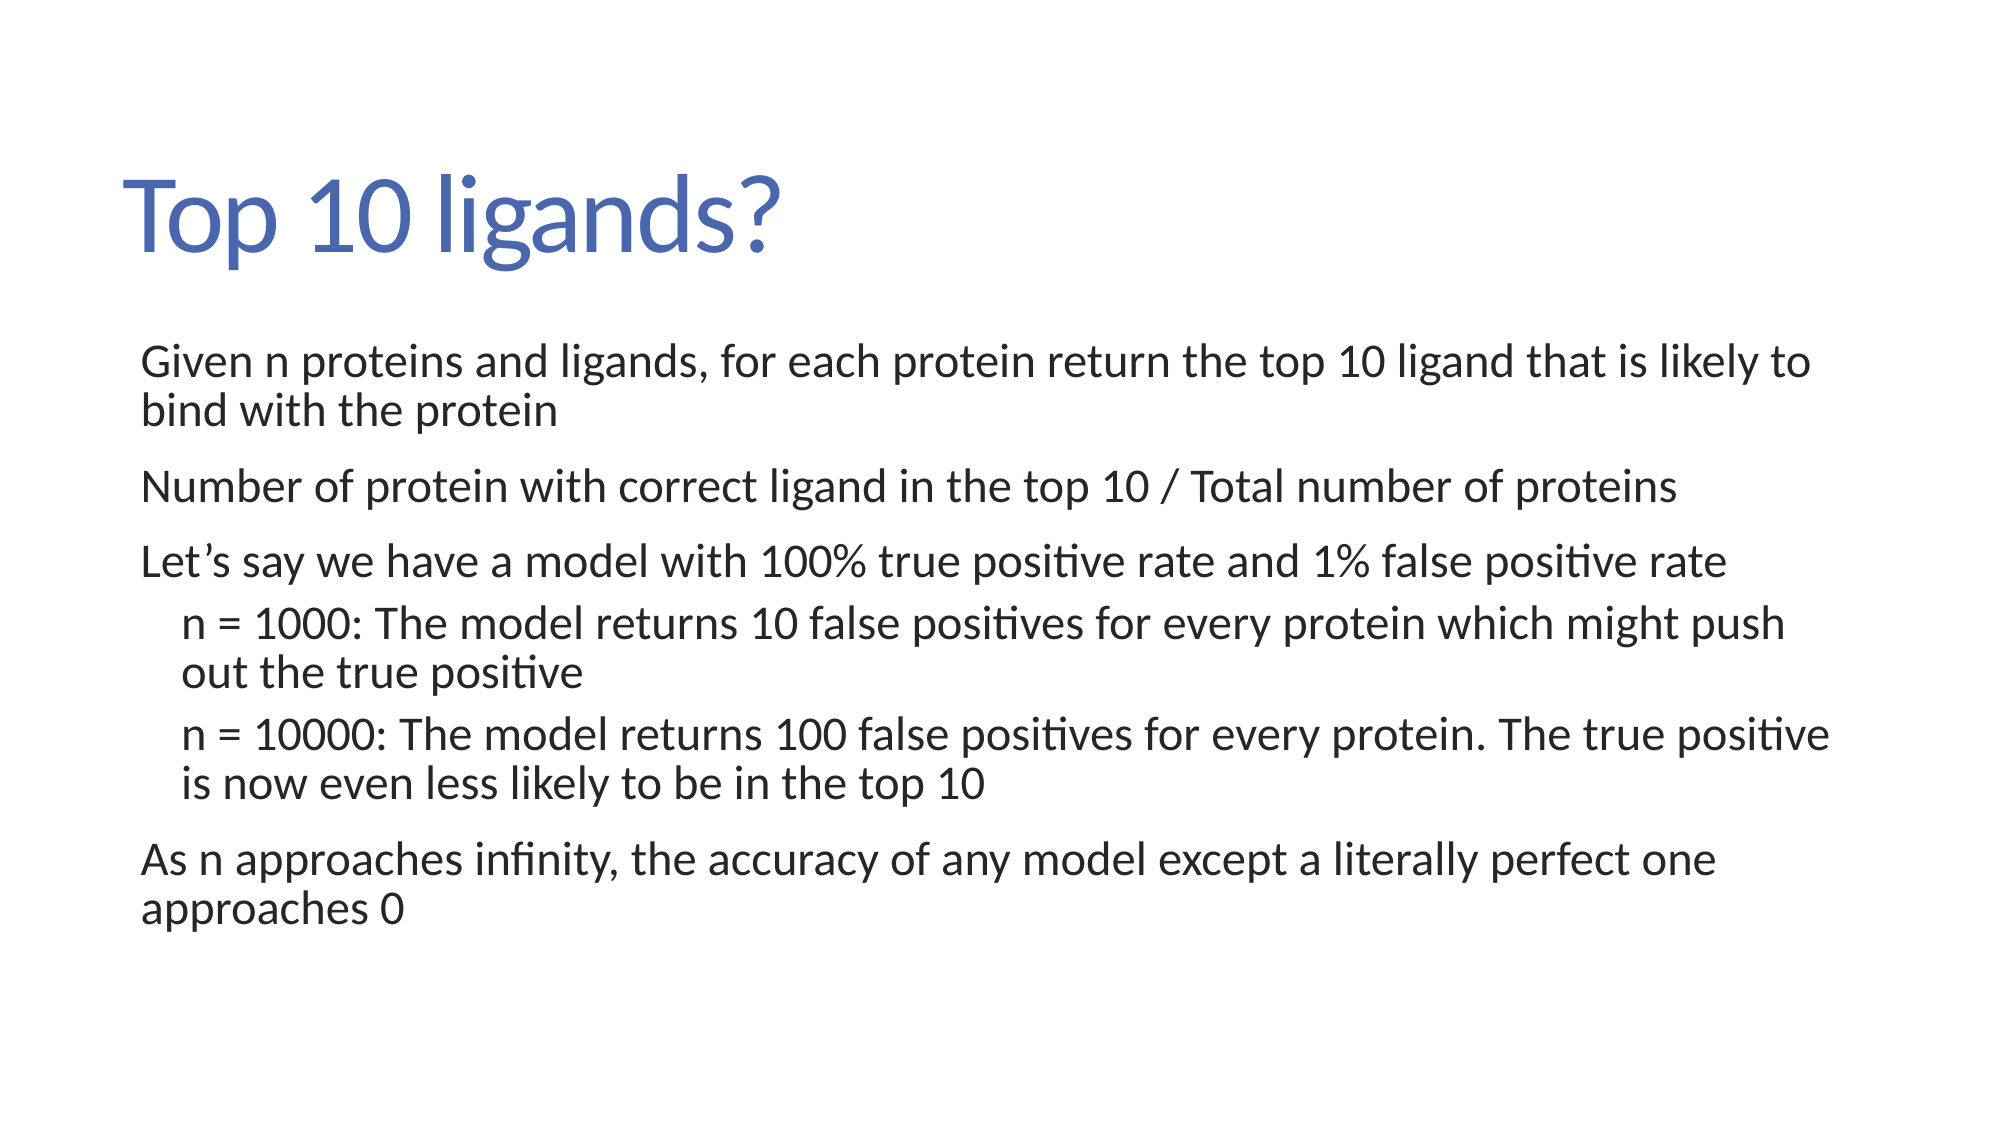

# Top 10 ligands?
Given n proteins and ligands, for each protein return the top 10 ligand that is likely to bind with the protein
Number of protein with correct ligand in the top 10 / Total number of proteins
Let’s say we have a model with 100% true positive rate and 1% false positive rate
n = 1000: The model returns 10 false positives for every protein which might push out the true positive
n = 10000: The model returns 100 false positives for every protein. The true positive is now even less likely to be in the top 10
As n approaches infinity, the accuracy of any model except a literally perfect one approaches 0